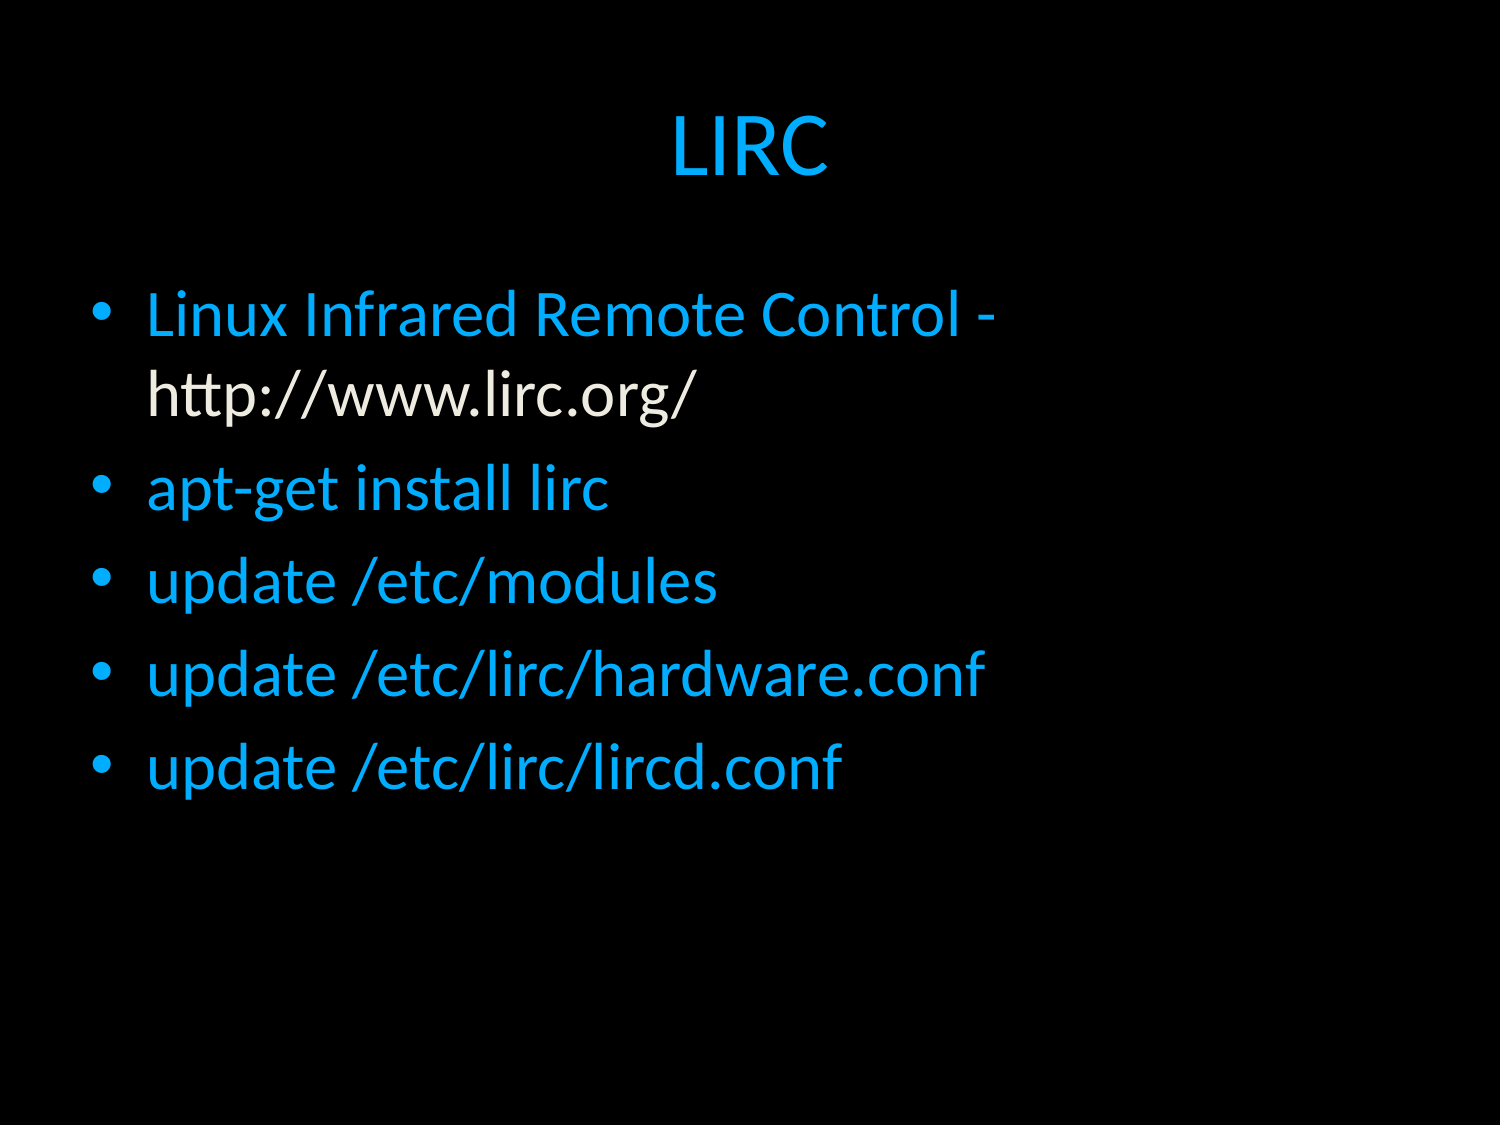

# LIRC
Linux Infrared Remote Control - http://www.lirc.org/
apt-get install lirc
update /etc/modules
update /etc/lirc/hardware.conf
update /etc/lirc/lircd.conf